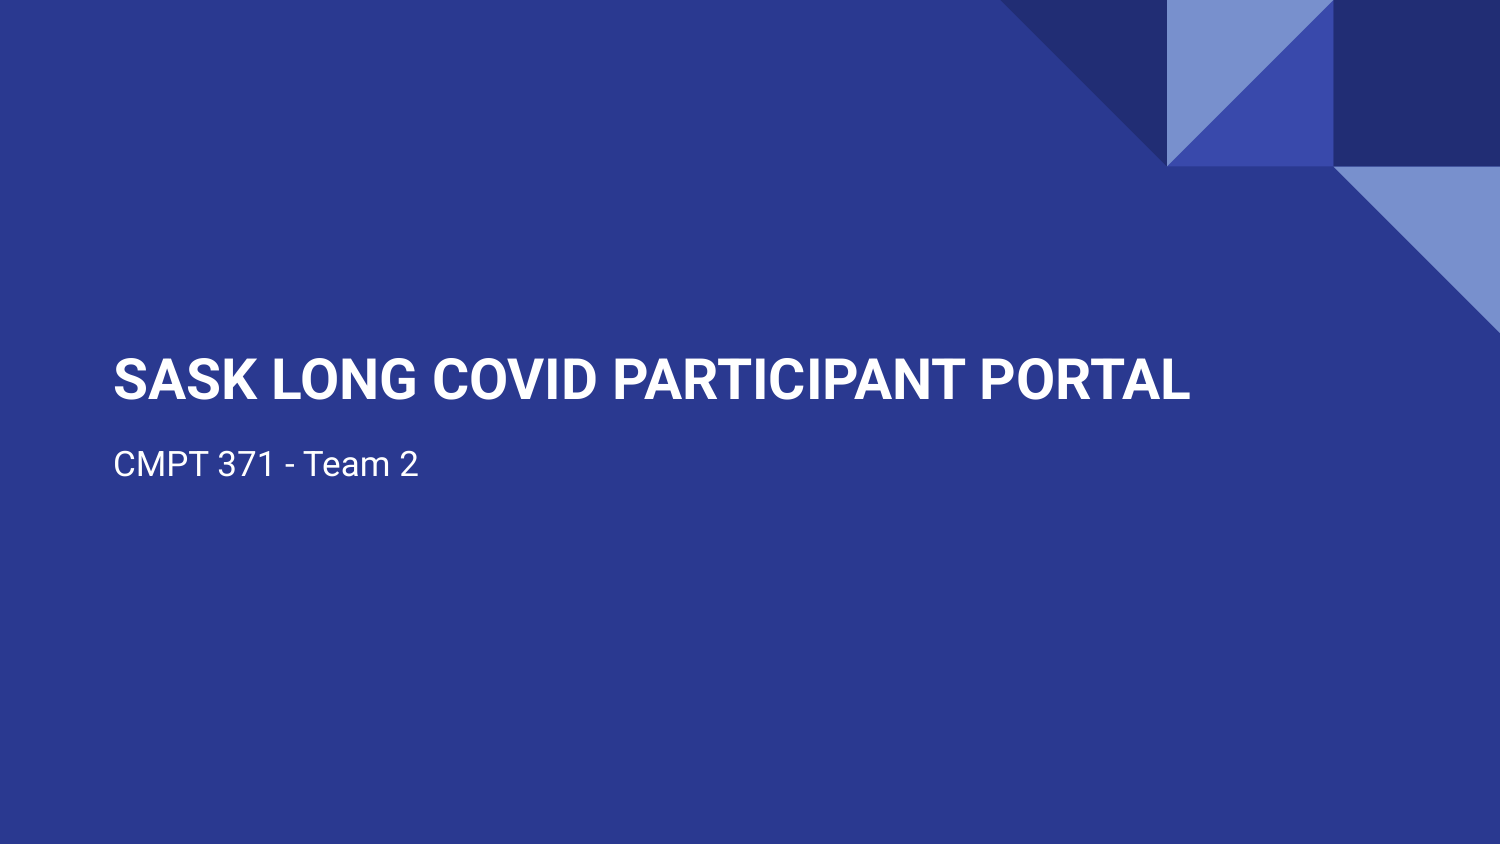

# SASK LONG COVID PARTICIPANT PORTAL
CMPT 371 - Team 2